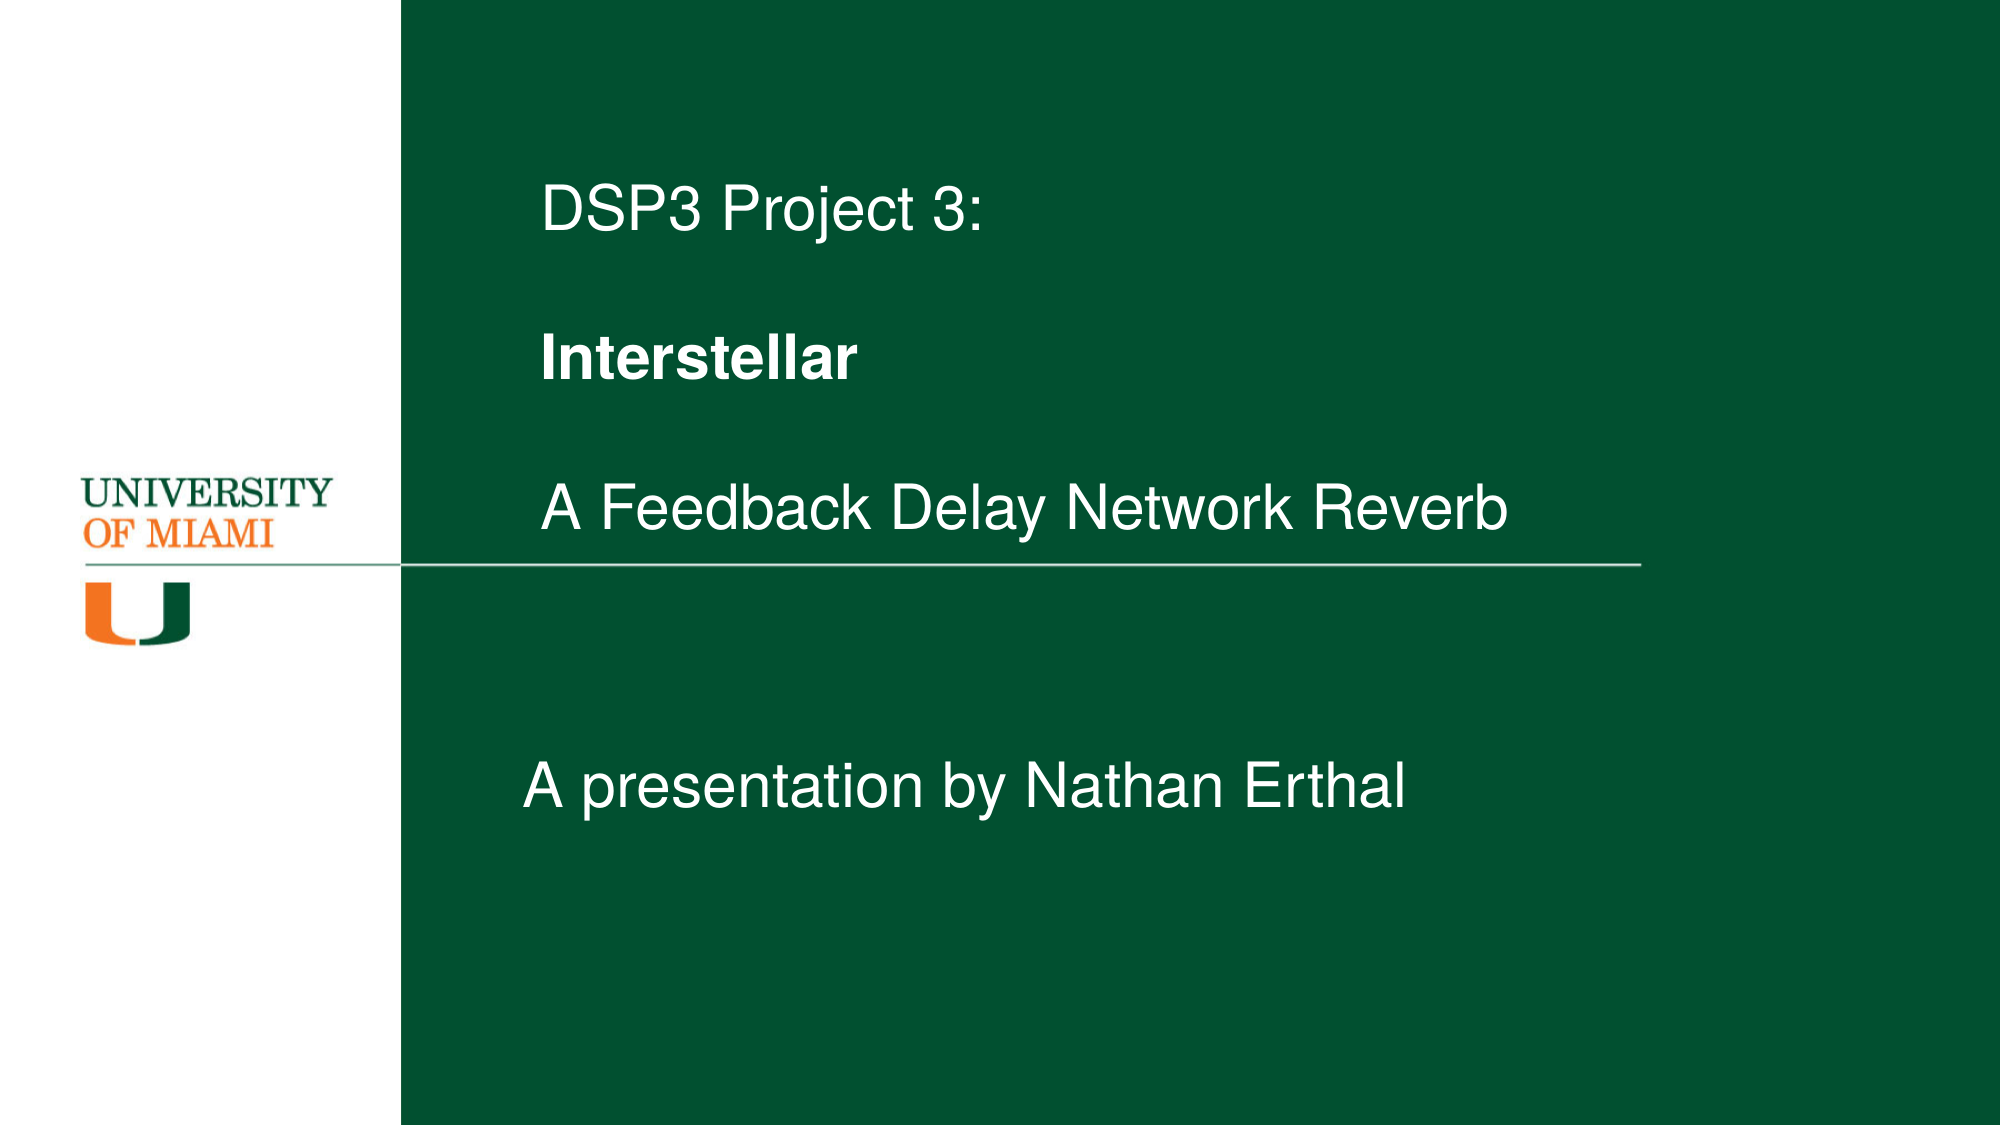

# DSP3 Project 3: Interstellar A Feedback Delay Network Reverb
A presentation by Nathan Erthal